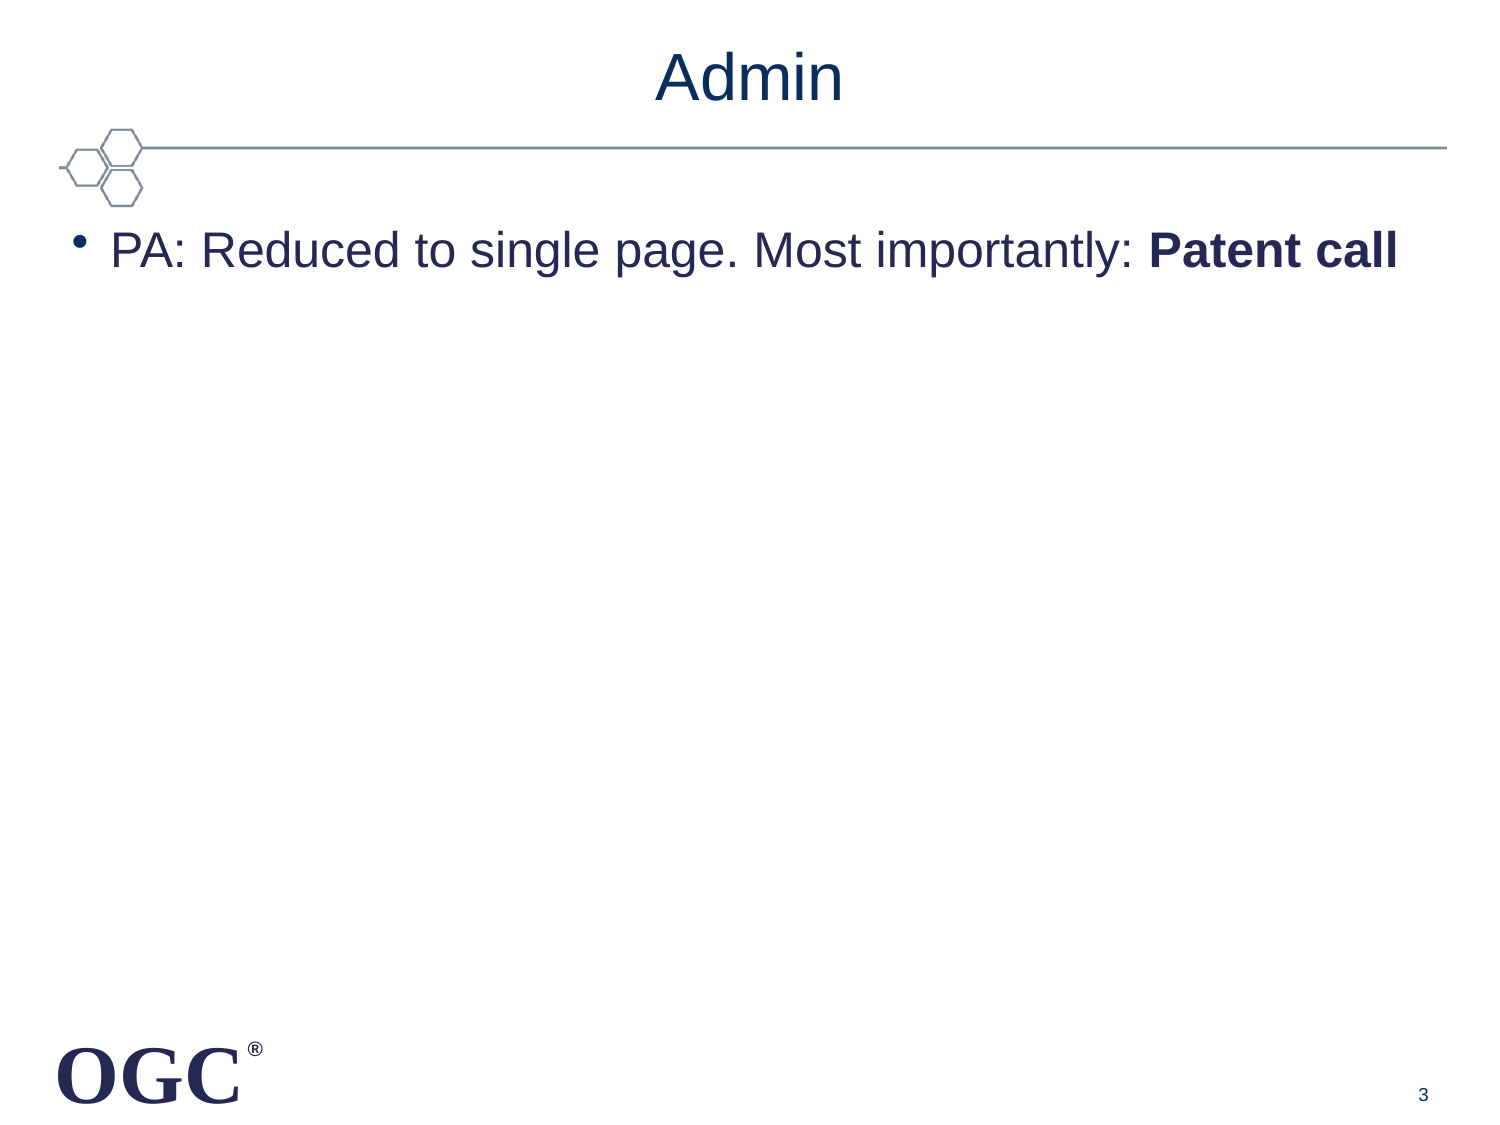

# Admin
PA: Reduced to single page. Most importantly: Patent call
3